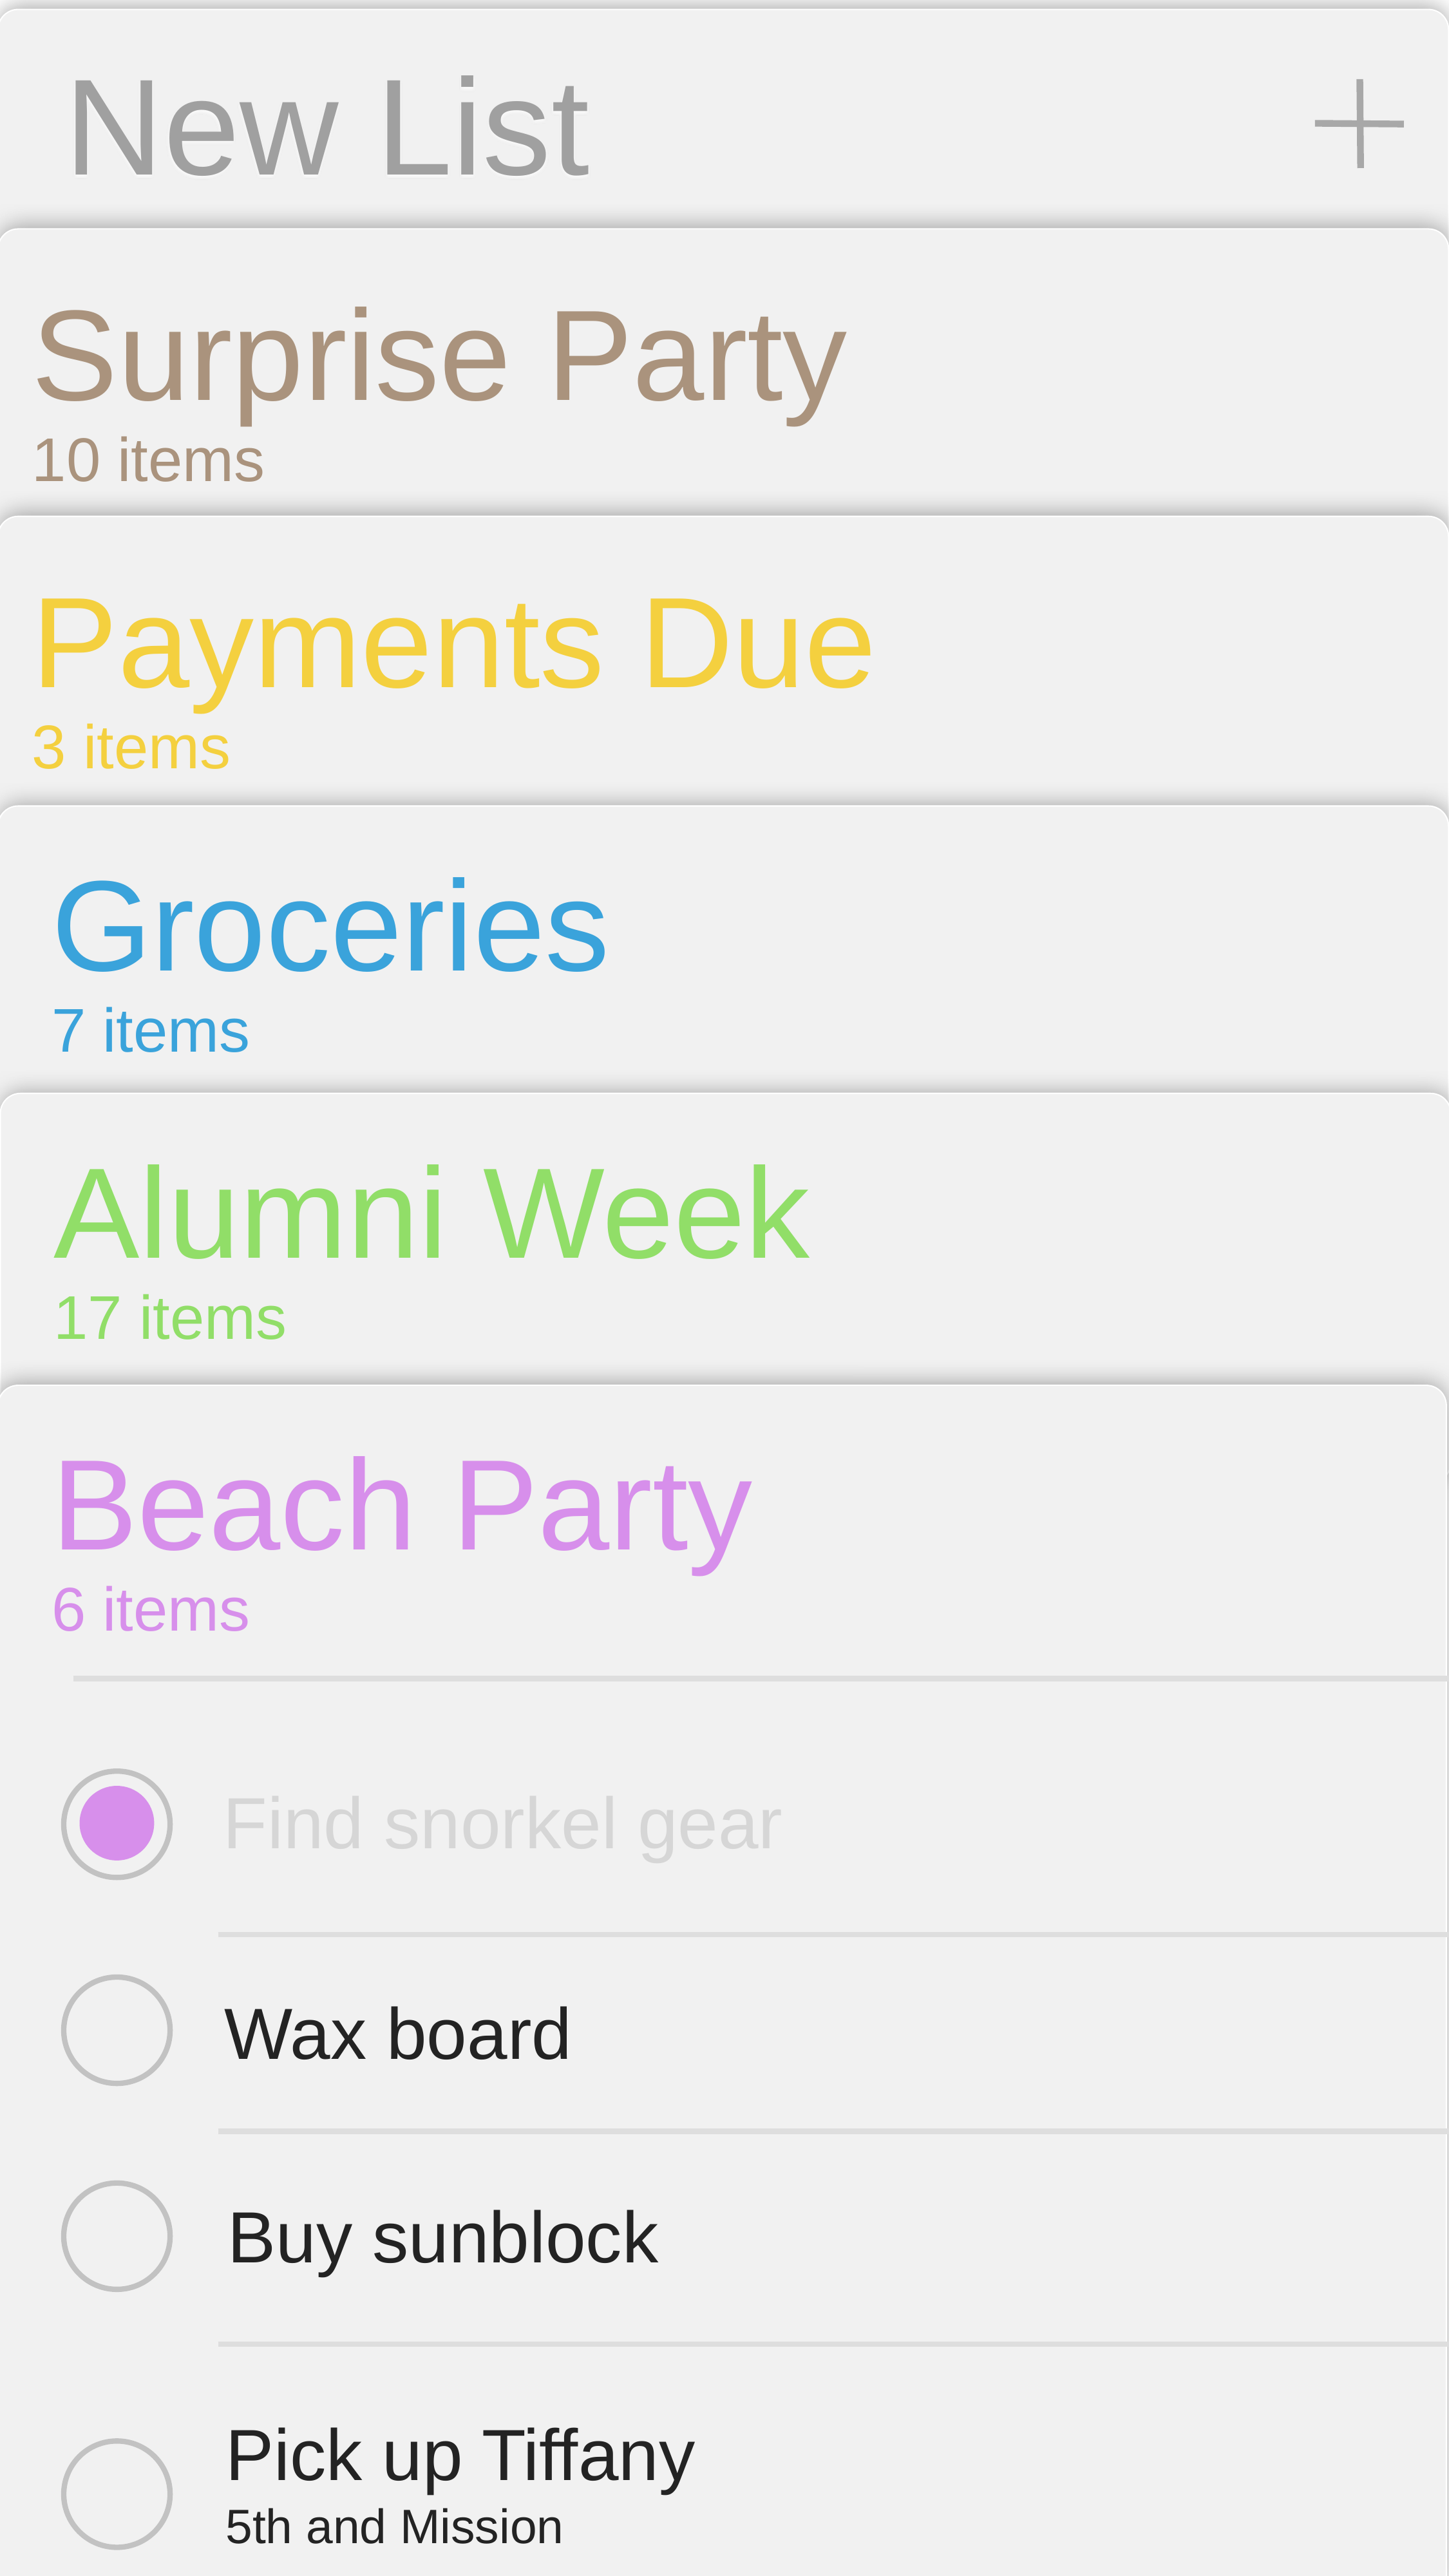

New List

Surprise Party
10 items
Payments Due
3 items
Groceries
7 items
Alumni Week
17 items
Beach Party
6 items

Find snorkel gear

Wax board

Buy sunblock

Pick up Tiffany
5th and Mission